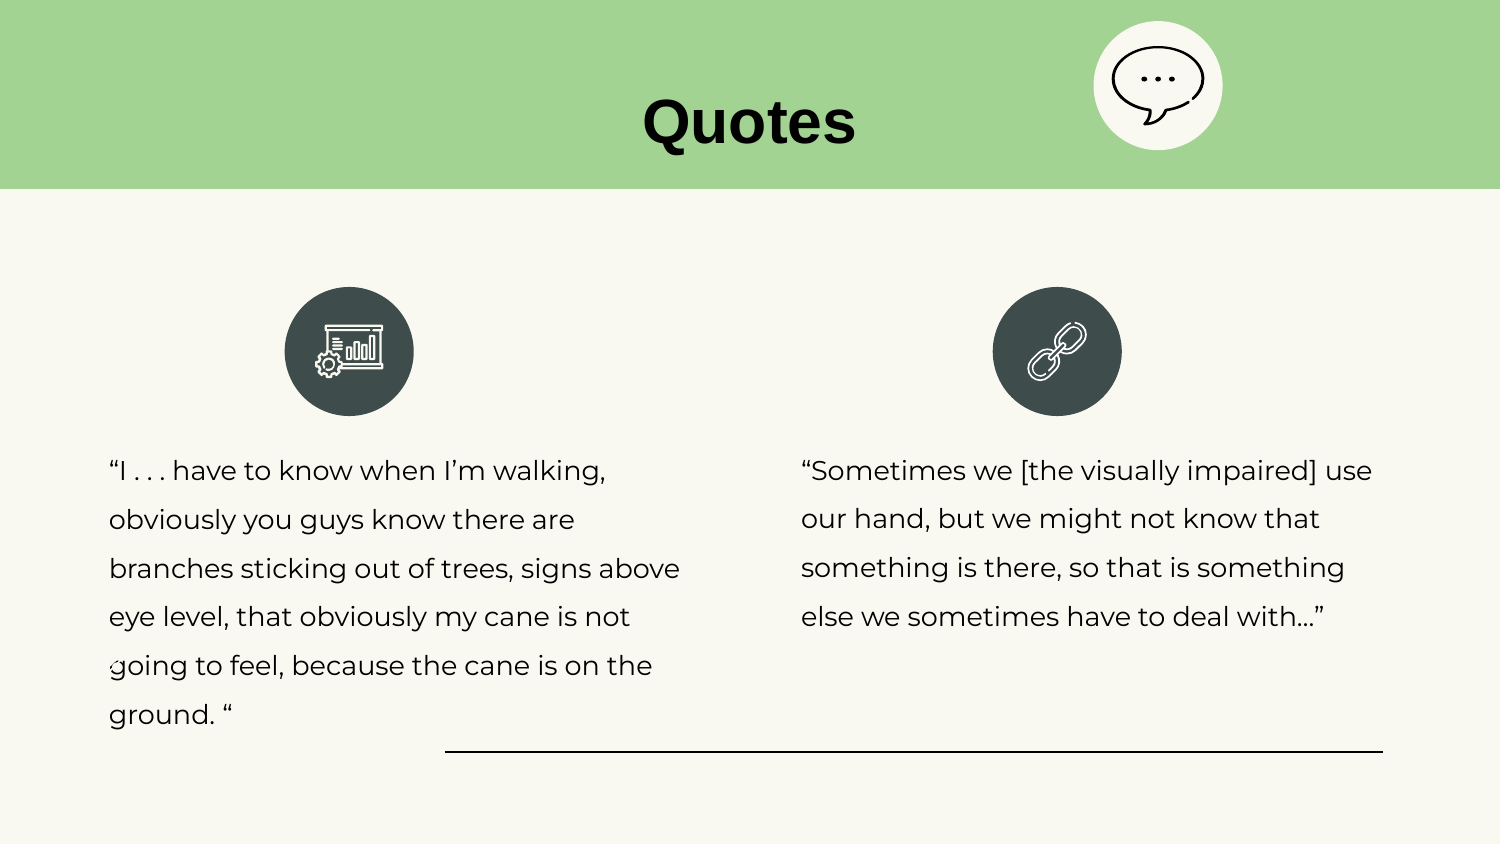

# Quotes

“I . . . have to know when I’m walking, obviously you guys know there are branches sticking out of trees, signs above eye level, that obviously my cane is not going to feel, because the cane is on the ground. “
“Sometimes we [the visually impaired] use our hand, but we might not know that something is there, so that is something else we sometimes have to deal with…”